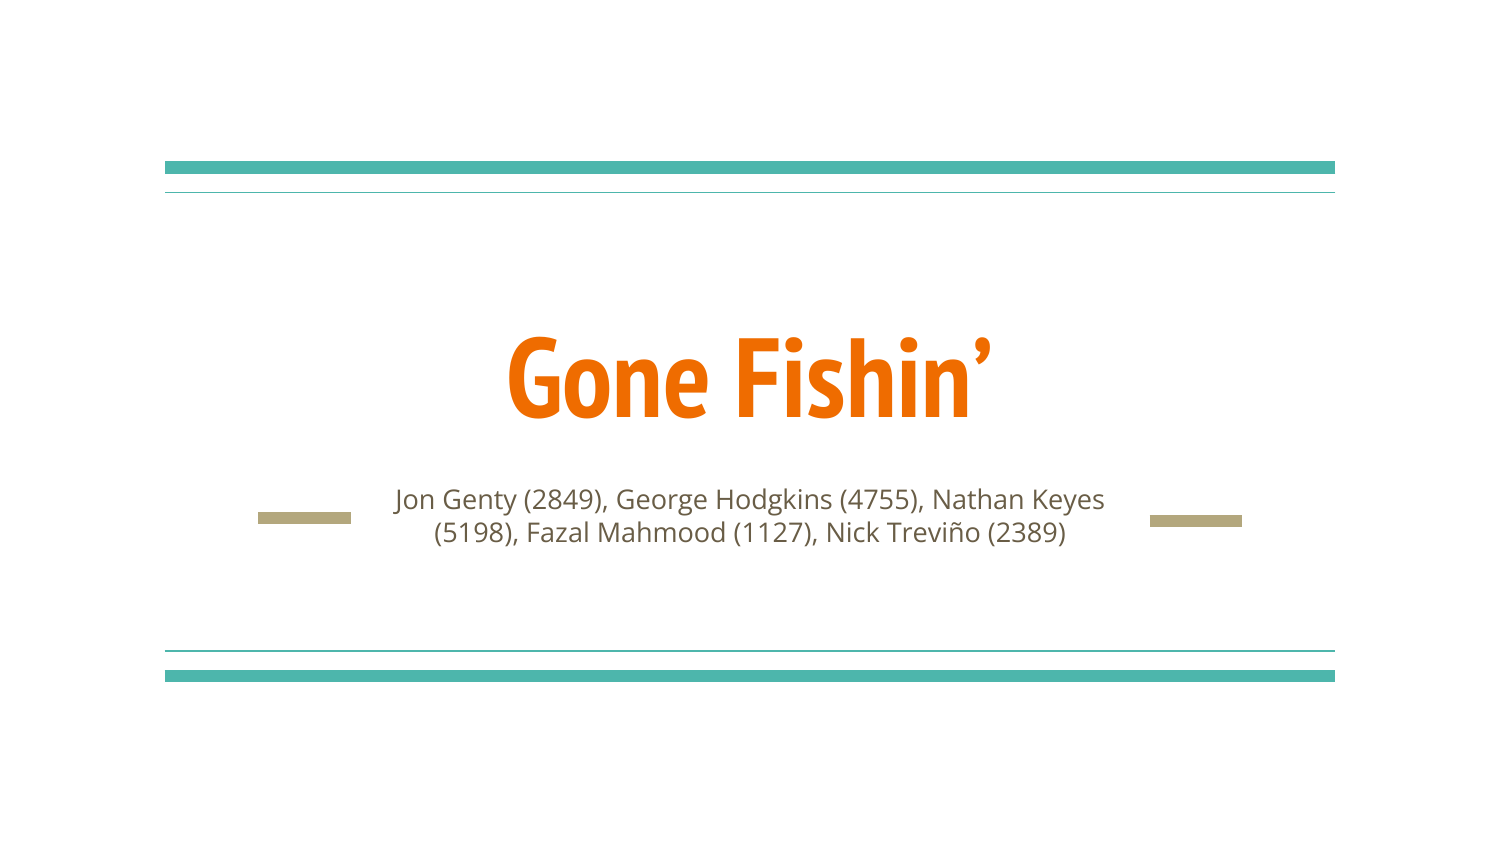

# Gone Fishin’
Jon Genty (2849), George Hodgkins (4755), Nathan Keyes (5198), Fazal Mahmood (1127), Nick Treviño (2389)